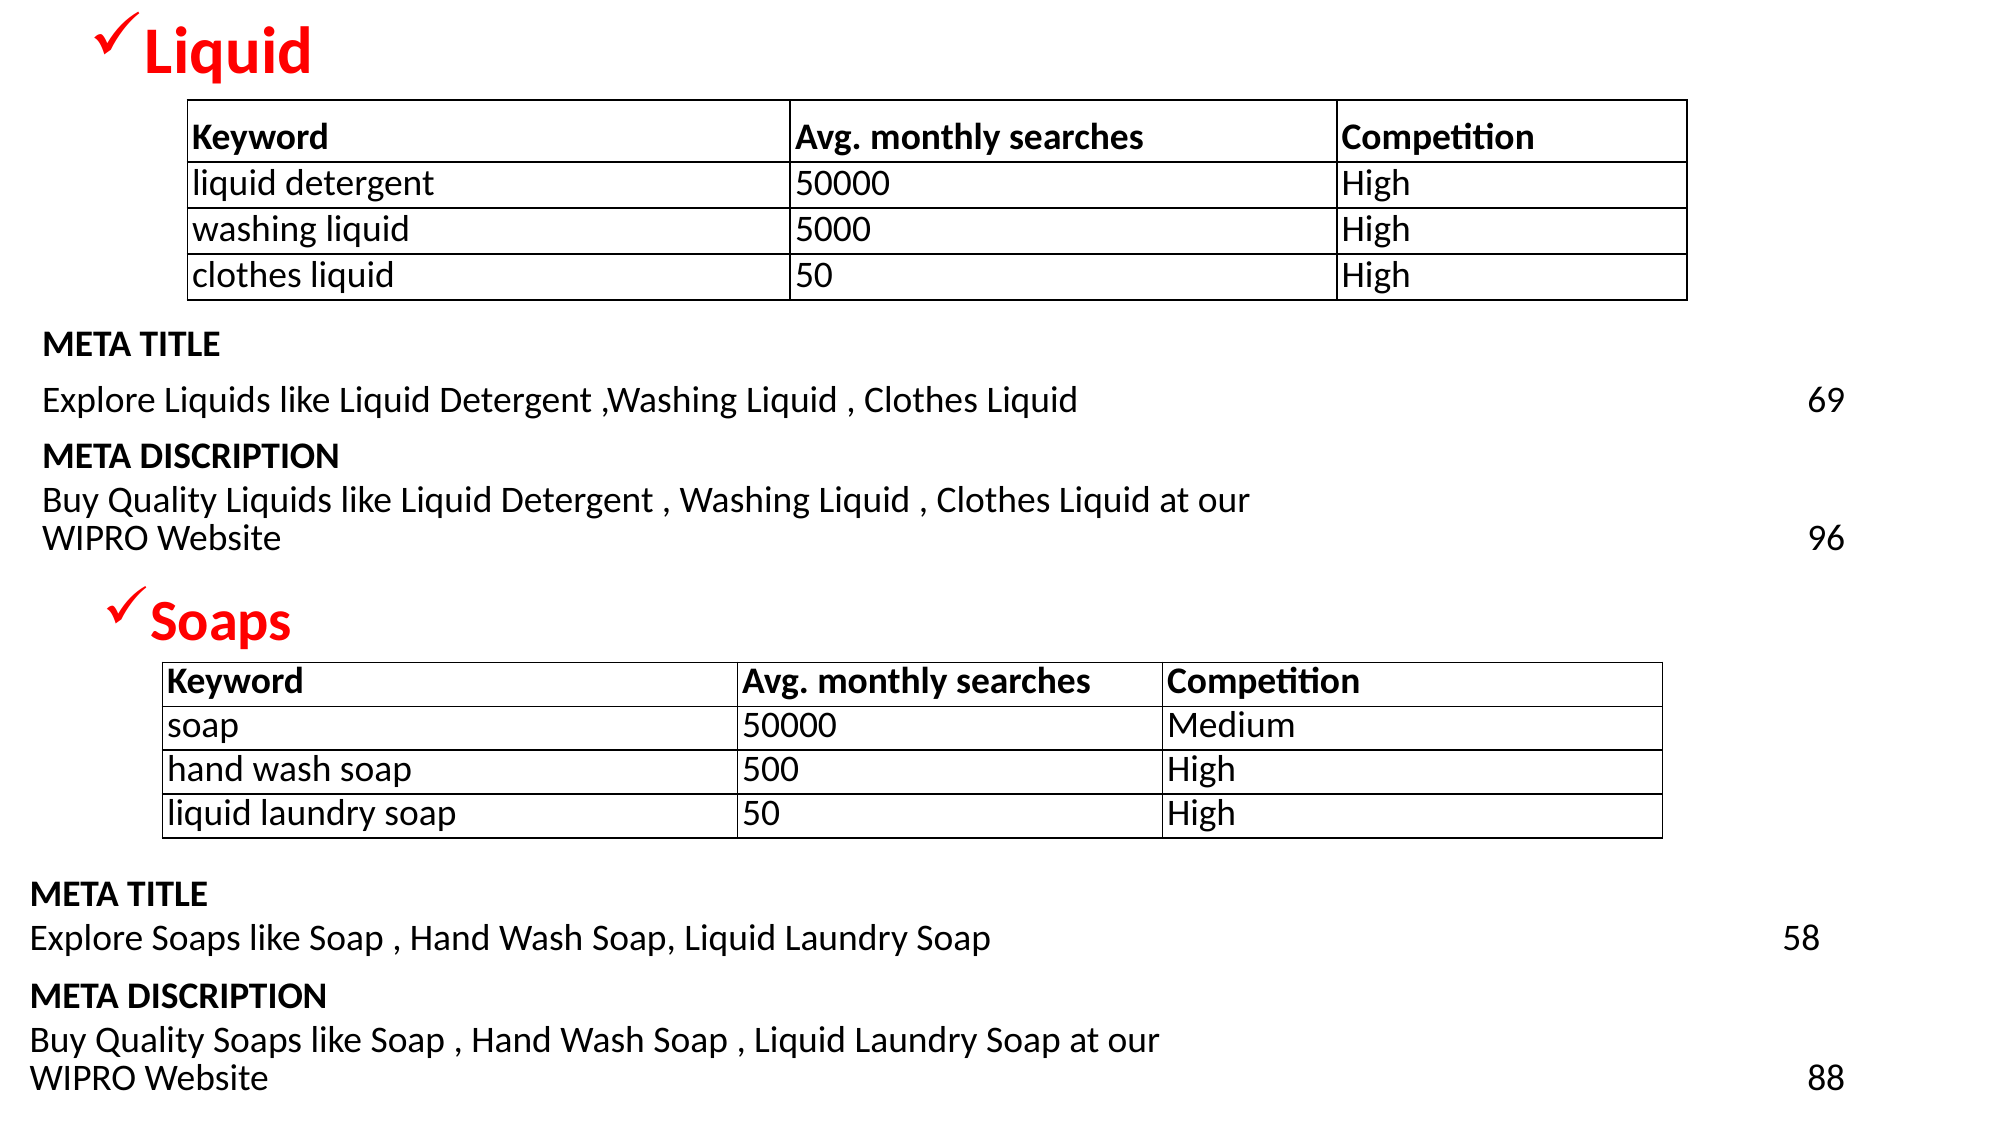

Liquid
| Keyword | Avg. monthly searches | Competition |
| --- | --- | --- |
| liquid detergent | 50000 | High |
| washing liquid | 5000 | High |
| clothes liquid | 50 | High |
| META TITLE |  |  |
| --- | --- | --- |
| Explore Liquids like Liquid Detergent ,Washing Liquid , Clothes Liquid |  | 69 |
| META DISCRIPTION |  |  |
| --- | --- | --- |
| Buy Quality Liquids like Liquid Detergent , Washing Liquid , Clothes Liquid at our WIPRO Website |  | 96 |
Soaps
| Keyword | Avg. monthly searches | Competition |
| --- | --- | --- |
| soap | 50000 | Medium |
| hand wash soap | 500 | High |
| liquid laundry soap | 50 | High |
| META TITLE |  |  |
| --- | --- | --- |
| Explore Soaps like Soap , Hand Wash Soap, Liquid Laundry Soap |  | 58 |
| META DISCRIPTION |  |  |
| --- | --- | --- |
| Buy Quality Soaps like Soap , Hand Wash Soap , Liquid Laundry Soap at our WIPRO Website |  | 88 |